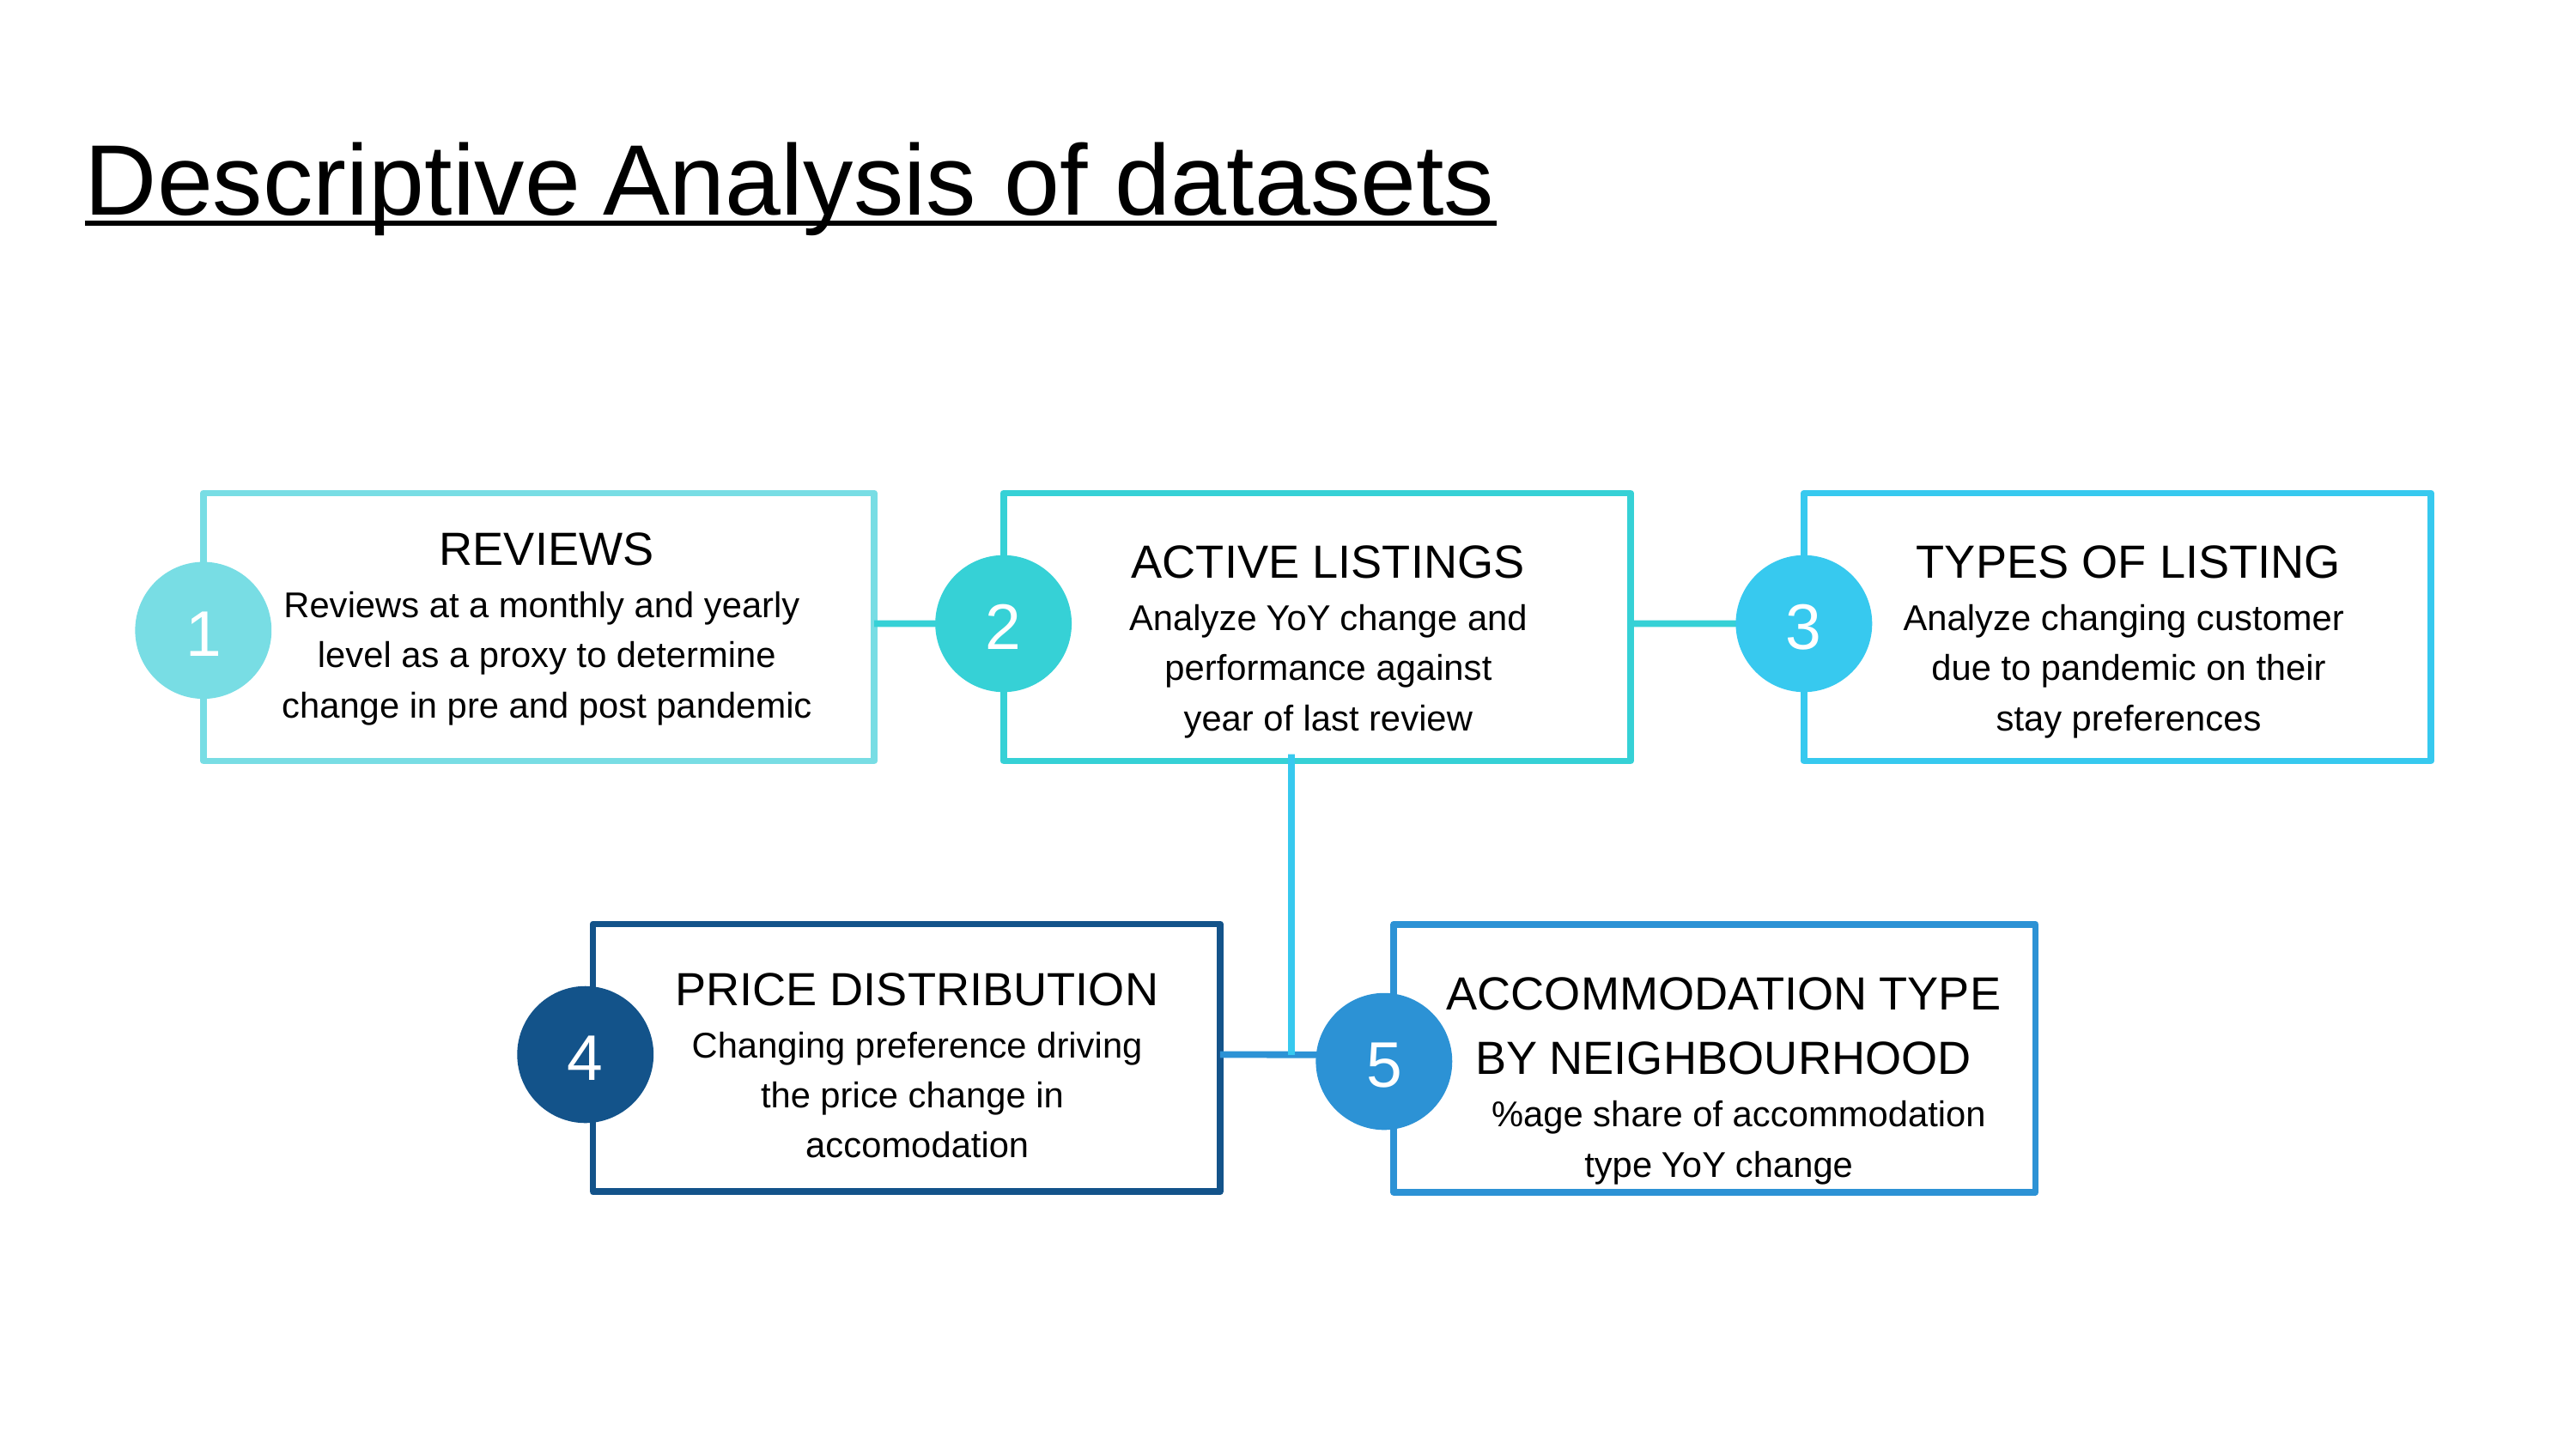

Descriptive Analysis of datasets

ACTIVE LISTINGS
Analyze YoY change and
performance against
year of last review

TYPES OF LISTING
Analyze changing customer
due to pandemic on their
stay preferences

REVIEWS
Reviews at a monthly and yearly
level as a proxy to determine
change in pre and post pandemic

2

3

1

PRICE DISTRIBUTION
Changing preference driving
the price change in
accomodation

ACCOMMODATION TYPE BY NEIGHBOURHOOD
   %age share of accommodation type YoY change

4

5